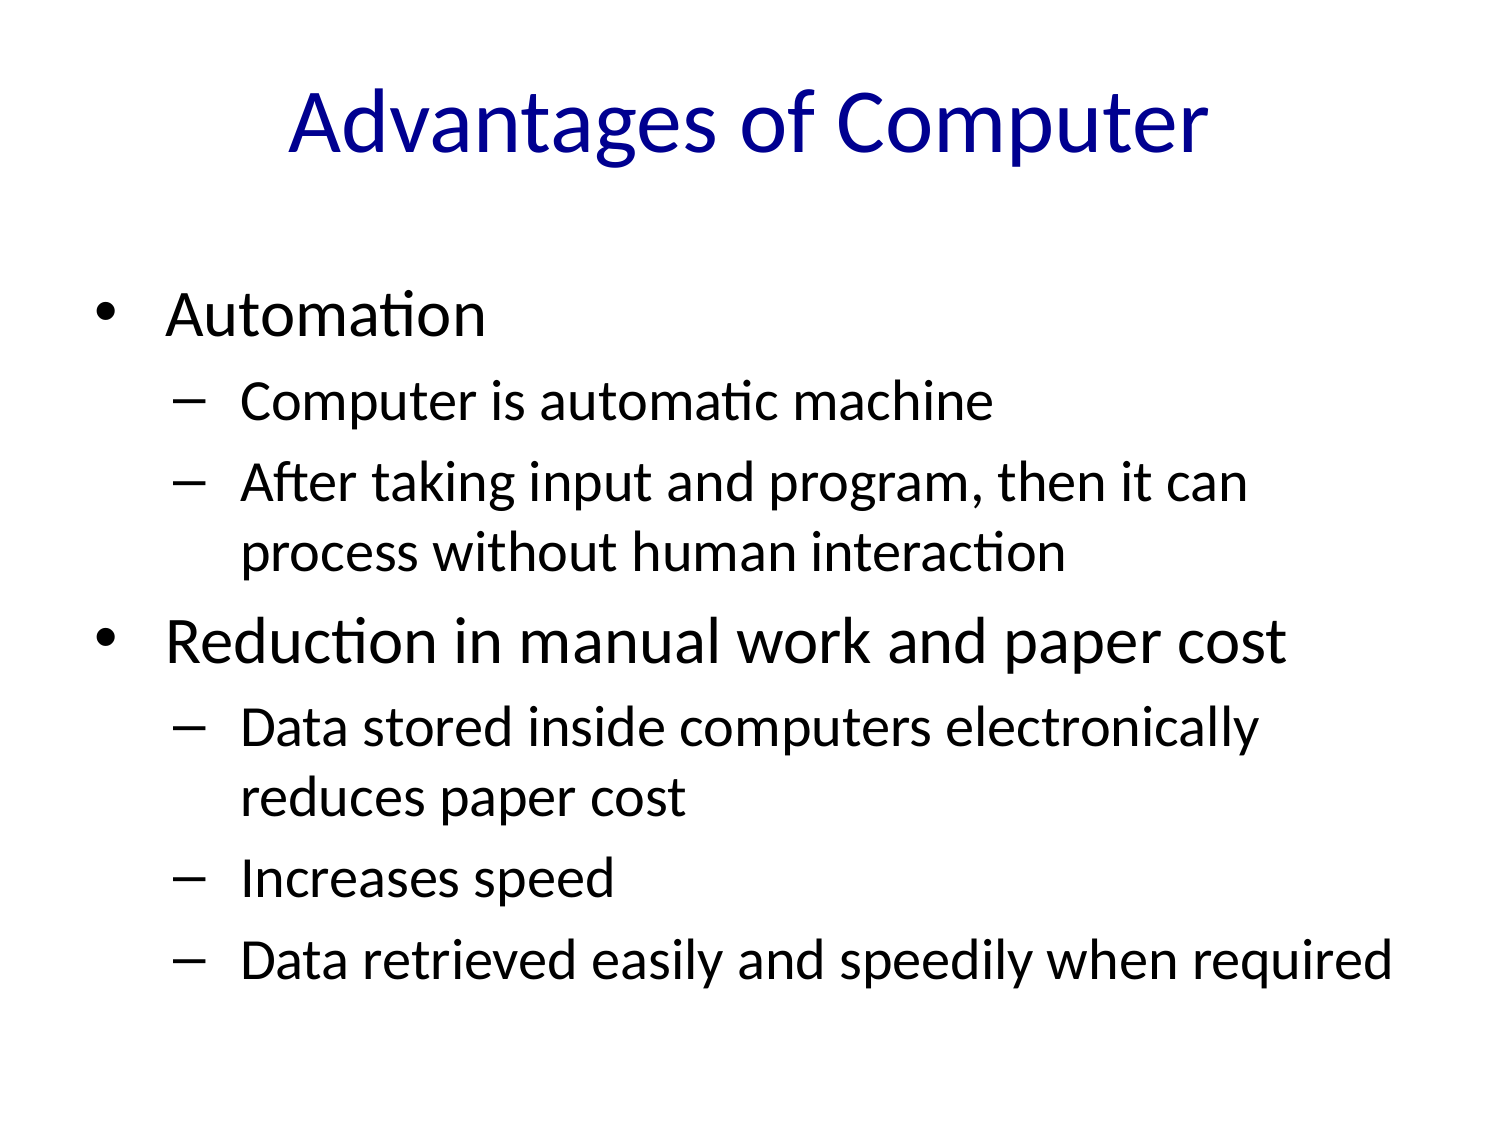

# Advantages of Computer
Automation
Computer is automatic machine
After taking input and program, then it can process without human interaction
Reduction in manual work and paper cost
Data stored inside computers electronically reduces paper cost
Increases speed
Data retrieved easily and speedily when required